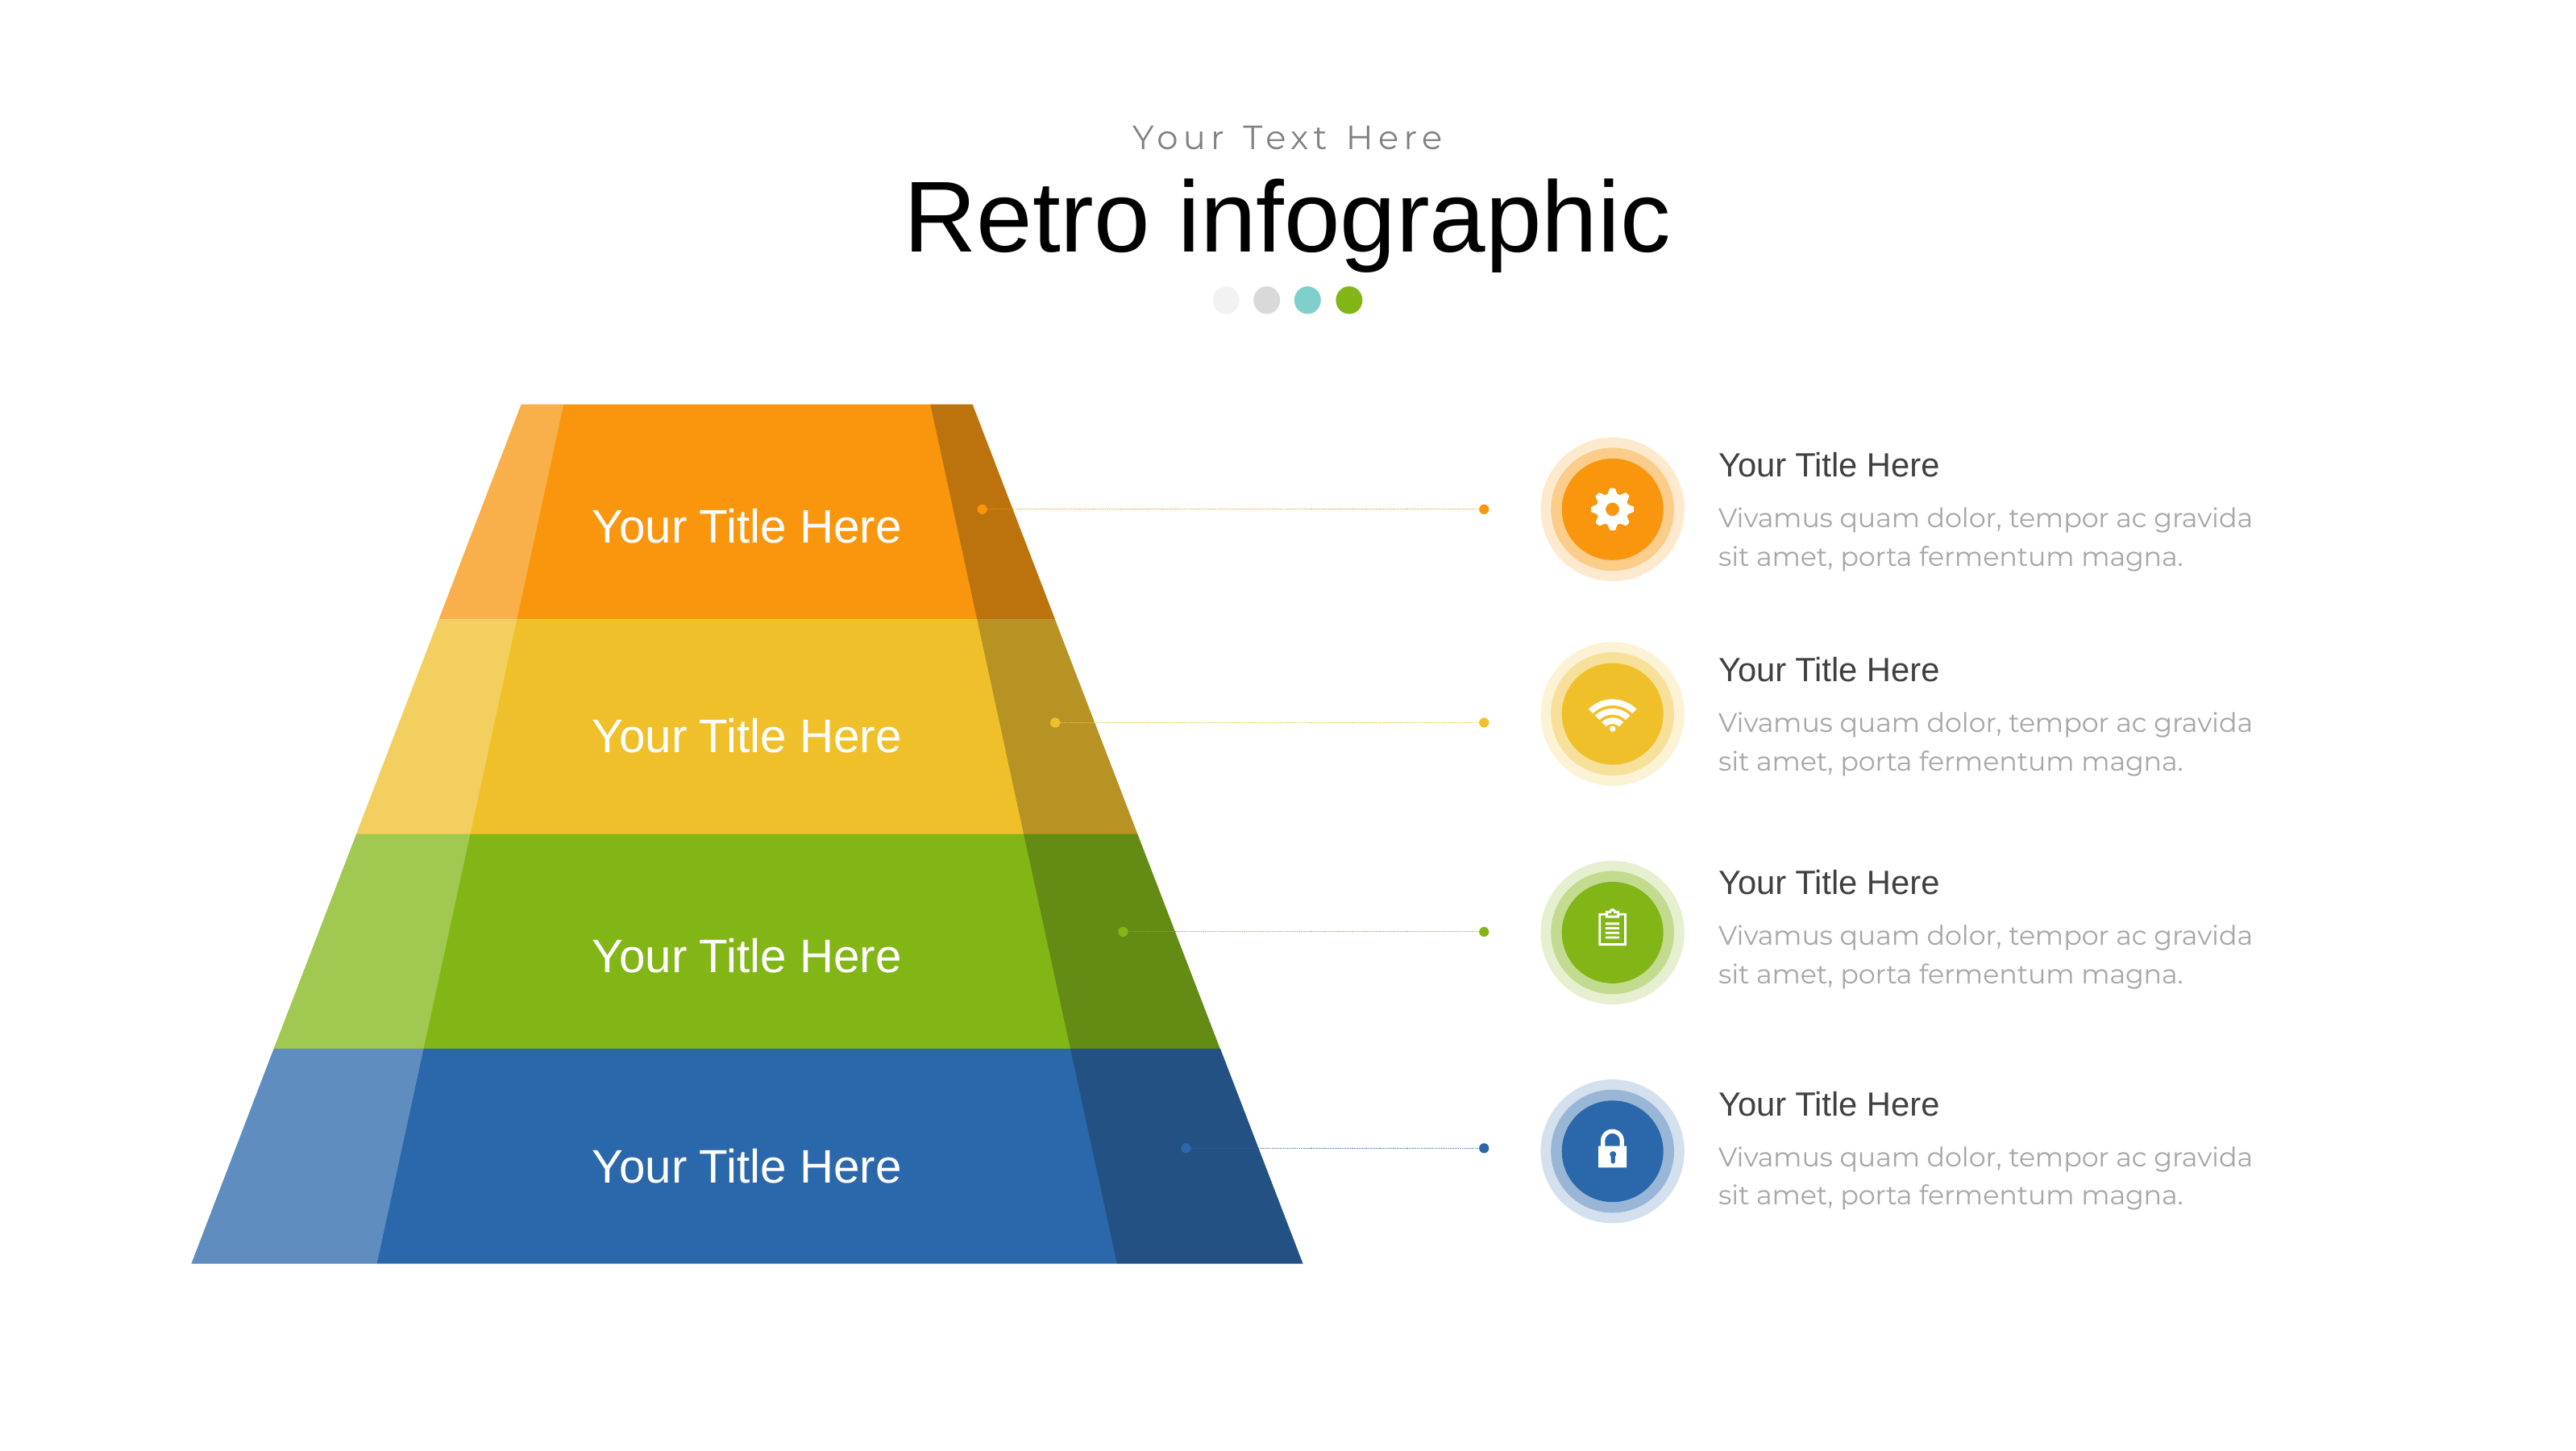

Your Text Here

Retro infographic

Your Title Here
Your Title Here
Your Title Here
Your Title Here
Your Title Here

Vivamus quam dolor, tempor ac gravida sit amet, porta fermentum magna.
Your Title Here

Vivamus quam dolor, tempor ac gravida sit amet, porta fermentum magna.
Your Title Here

Vivamus quam dolor, tempor ac gravida sit amet, porta fermentum magna.
Your Title Here

Vivamus quam dolor, tempor ac gravida sit amet, porta fermentum magna.